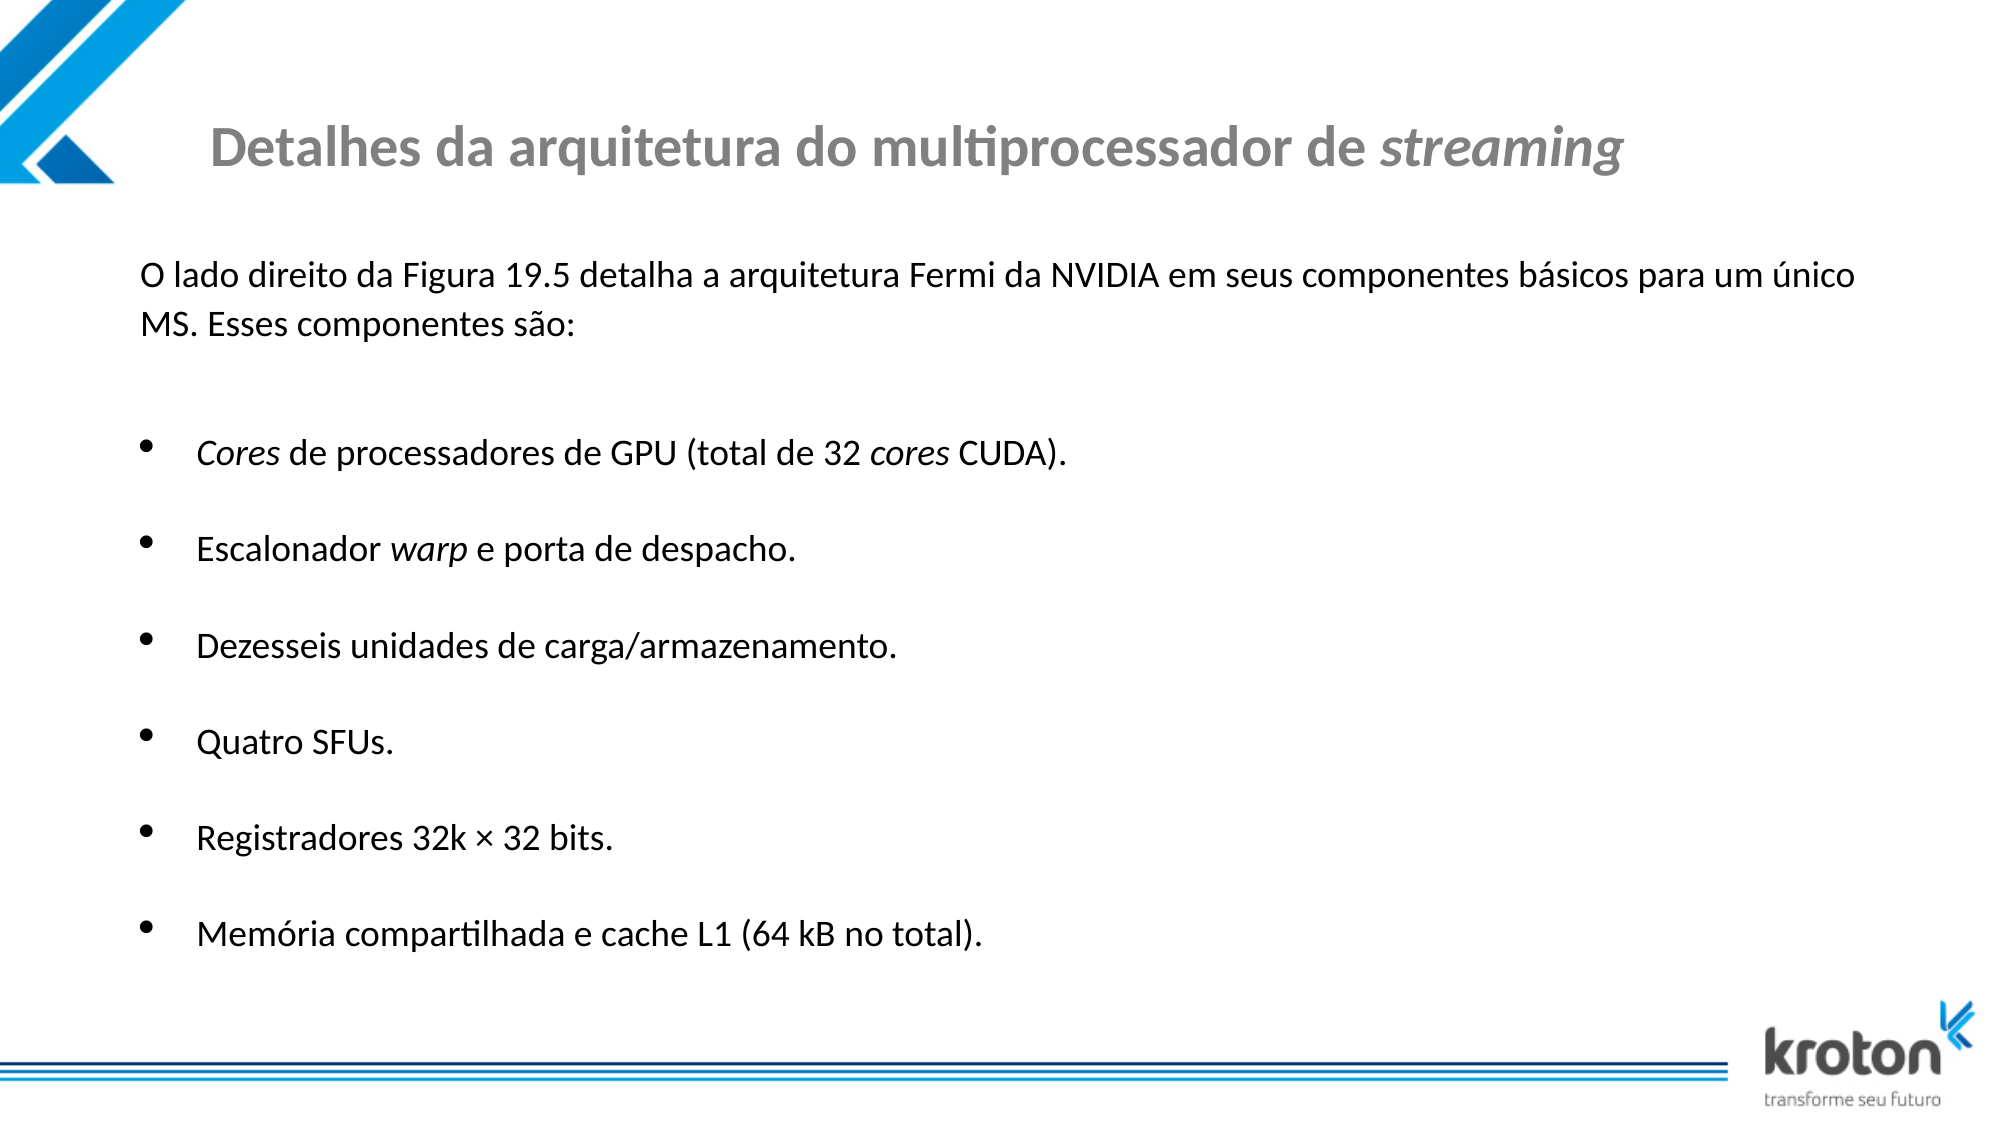

# Detalhes da arquitetura do multiprocessador de streaming
O lado direito da Figura 19.5 detalha a arquitetura Fermi da NVIDIA em seus componentes básicos para um único MS. Esses componentes são:

Cores de processadores de GPU (total de 32 cores CUDA).

Escalonador warp e porta de despacho.

Dezesseis unidades de carga/armazenamento.

Quatro SFUs.

Registradores 32k × 32 bits.

Memória compartilhada e cache L1 (64 kB no total).